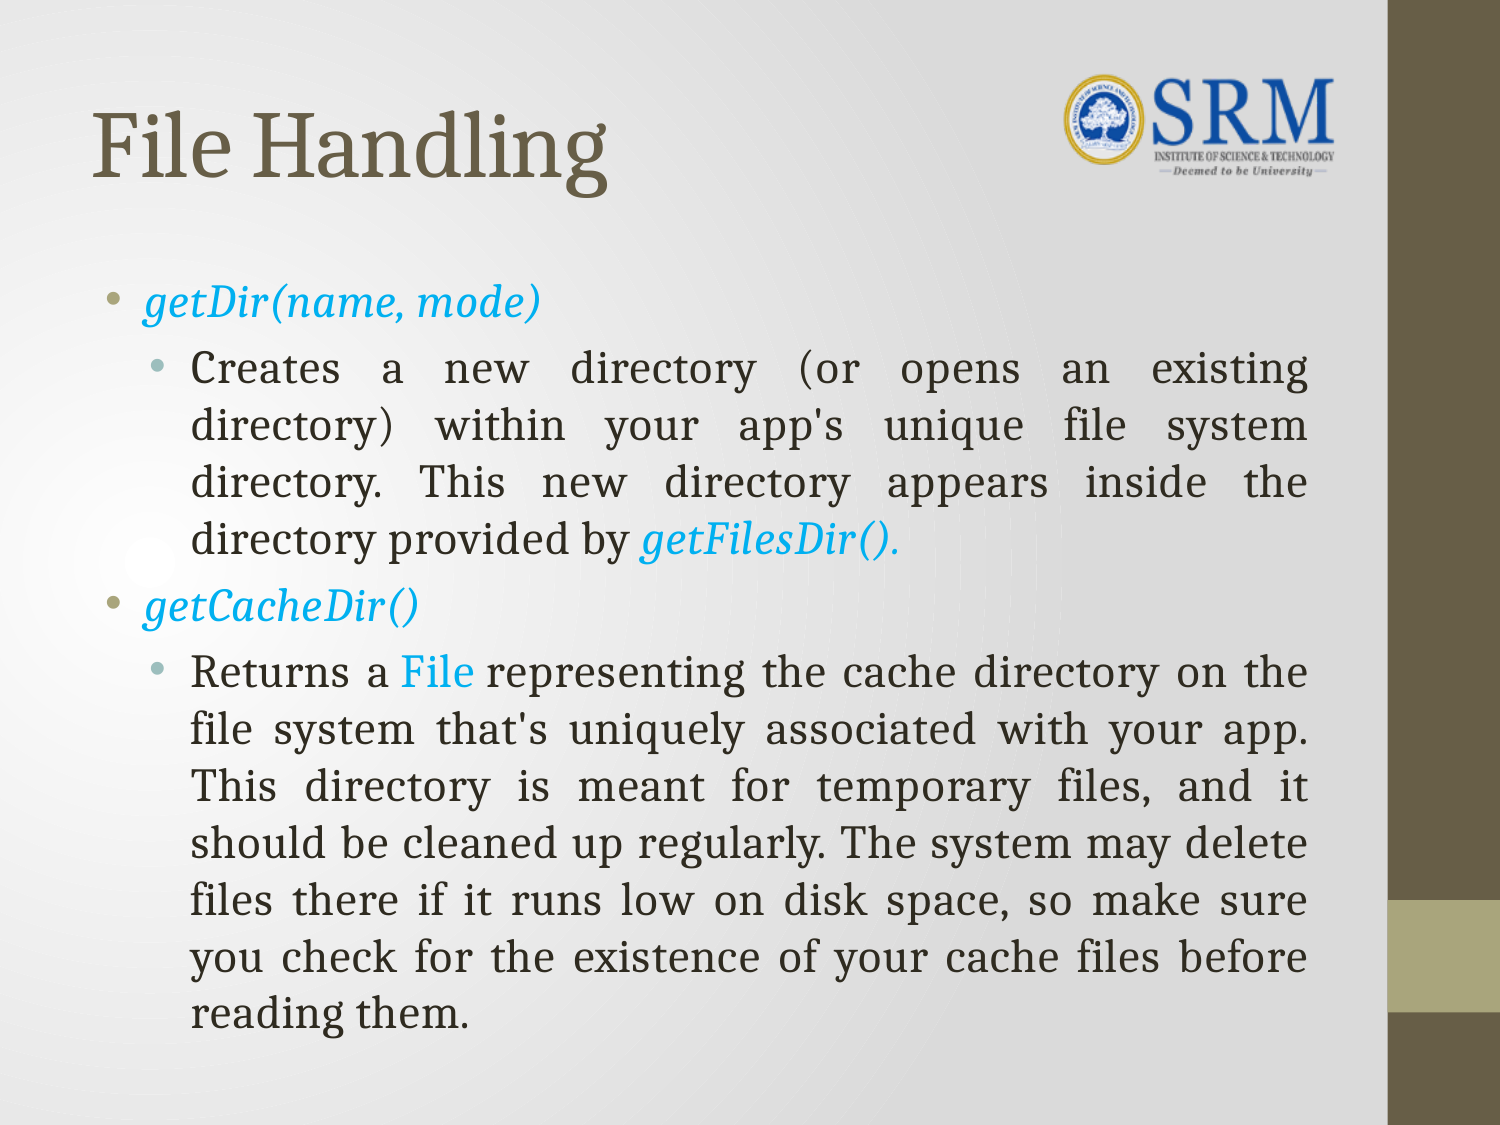

# File Handling
getDir(name, mode)
Creates a new directory (or opens an existing directory) within your app's unique file system directory. This new directory appears inside the directory provided by getFilesDir().
getCacheDir()
Returns a File representing the cache directory on the file system that's uniquely associated with your app. This directory is meant for temporary files, and it should be cleaned up regularly. The system may delete files there if it runs low on disk space, so make sure you check for the existence of your cache files before reading them.